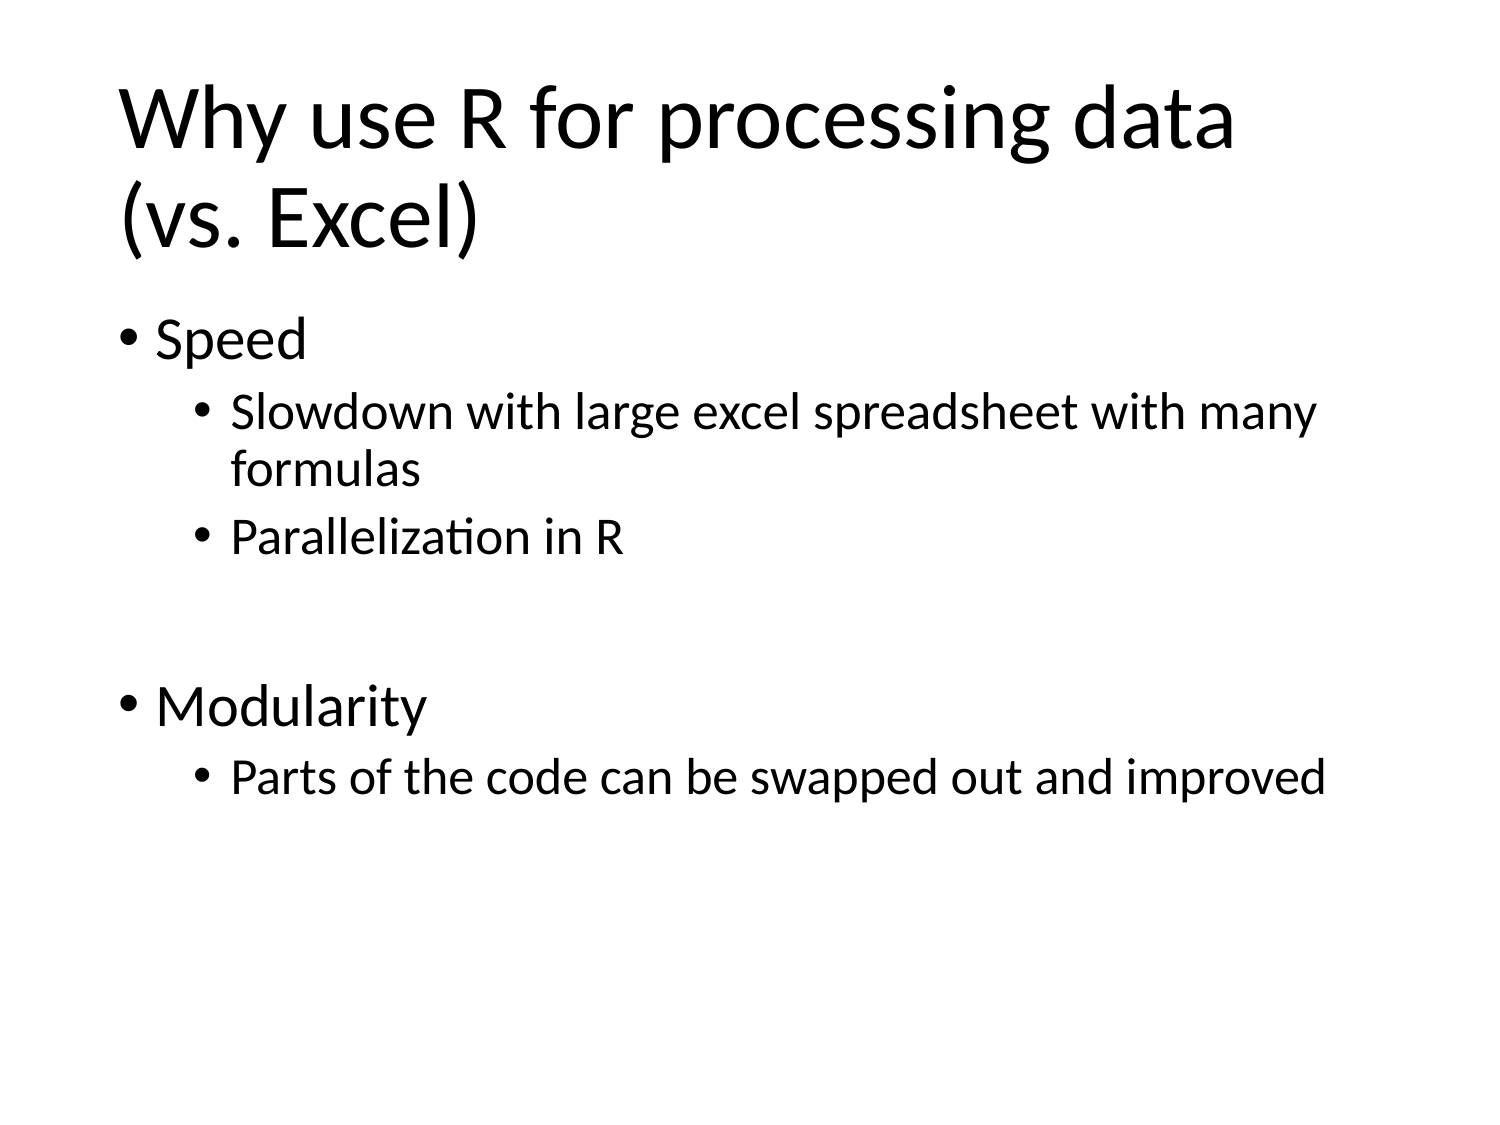

# Why use R for processing data (vs. Excel)
Speed
Slowdown with large excel spreadsheet with many formulas
Parallelization in R

Modularity
Parts of the code can be swapped out and improved